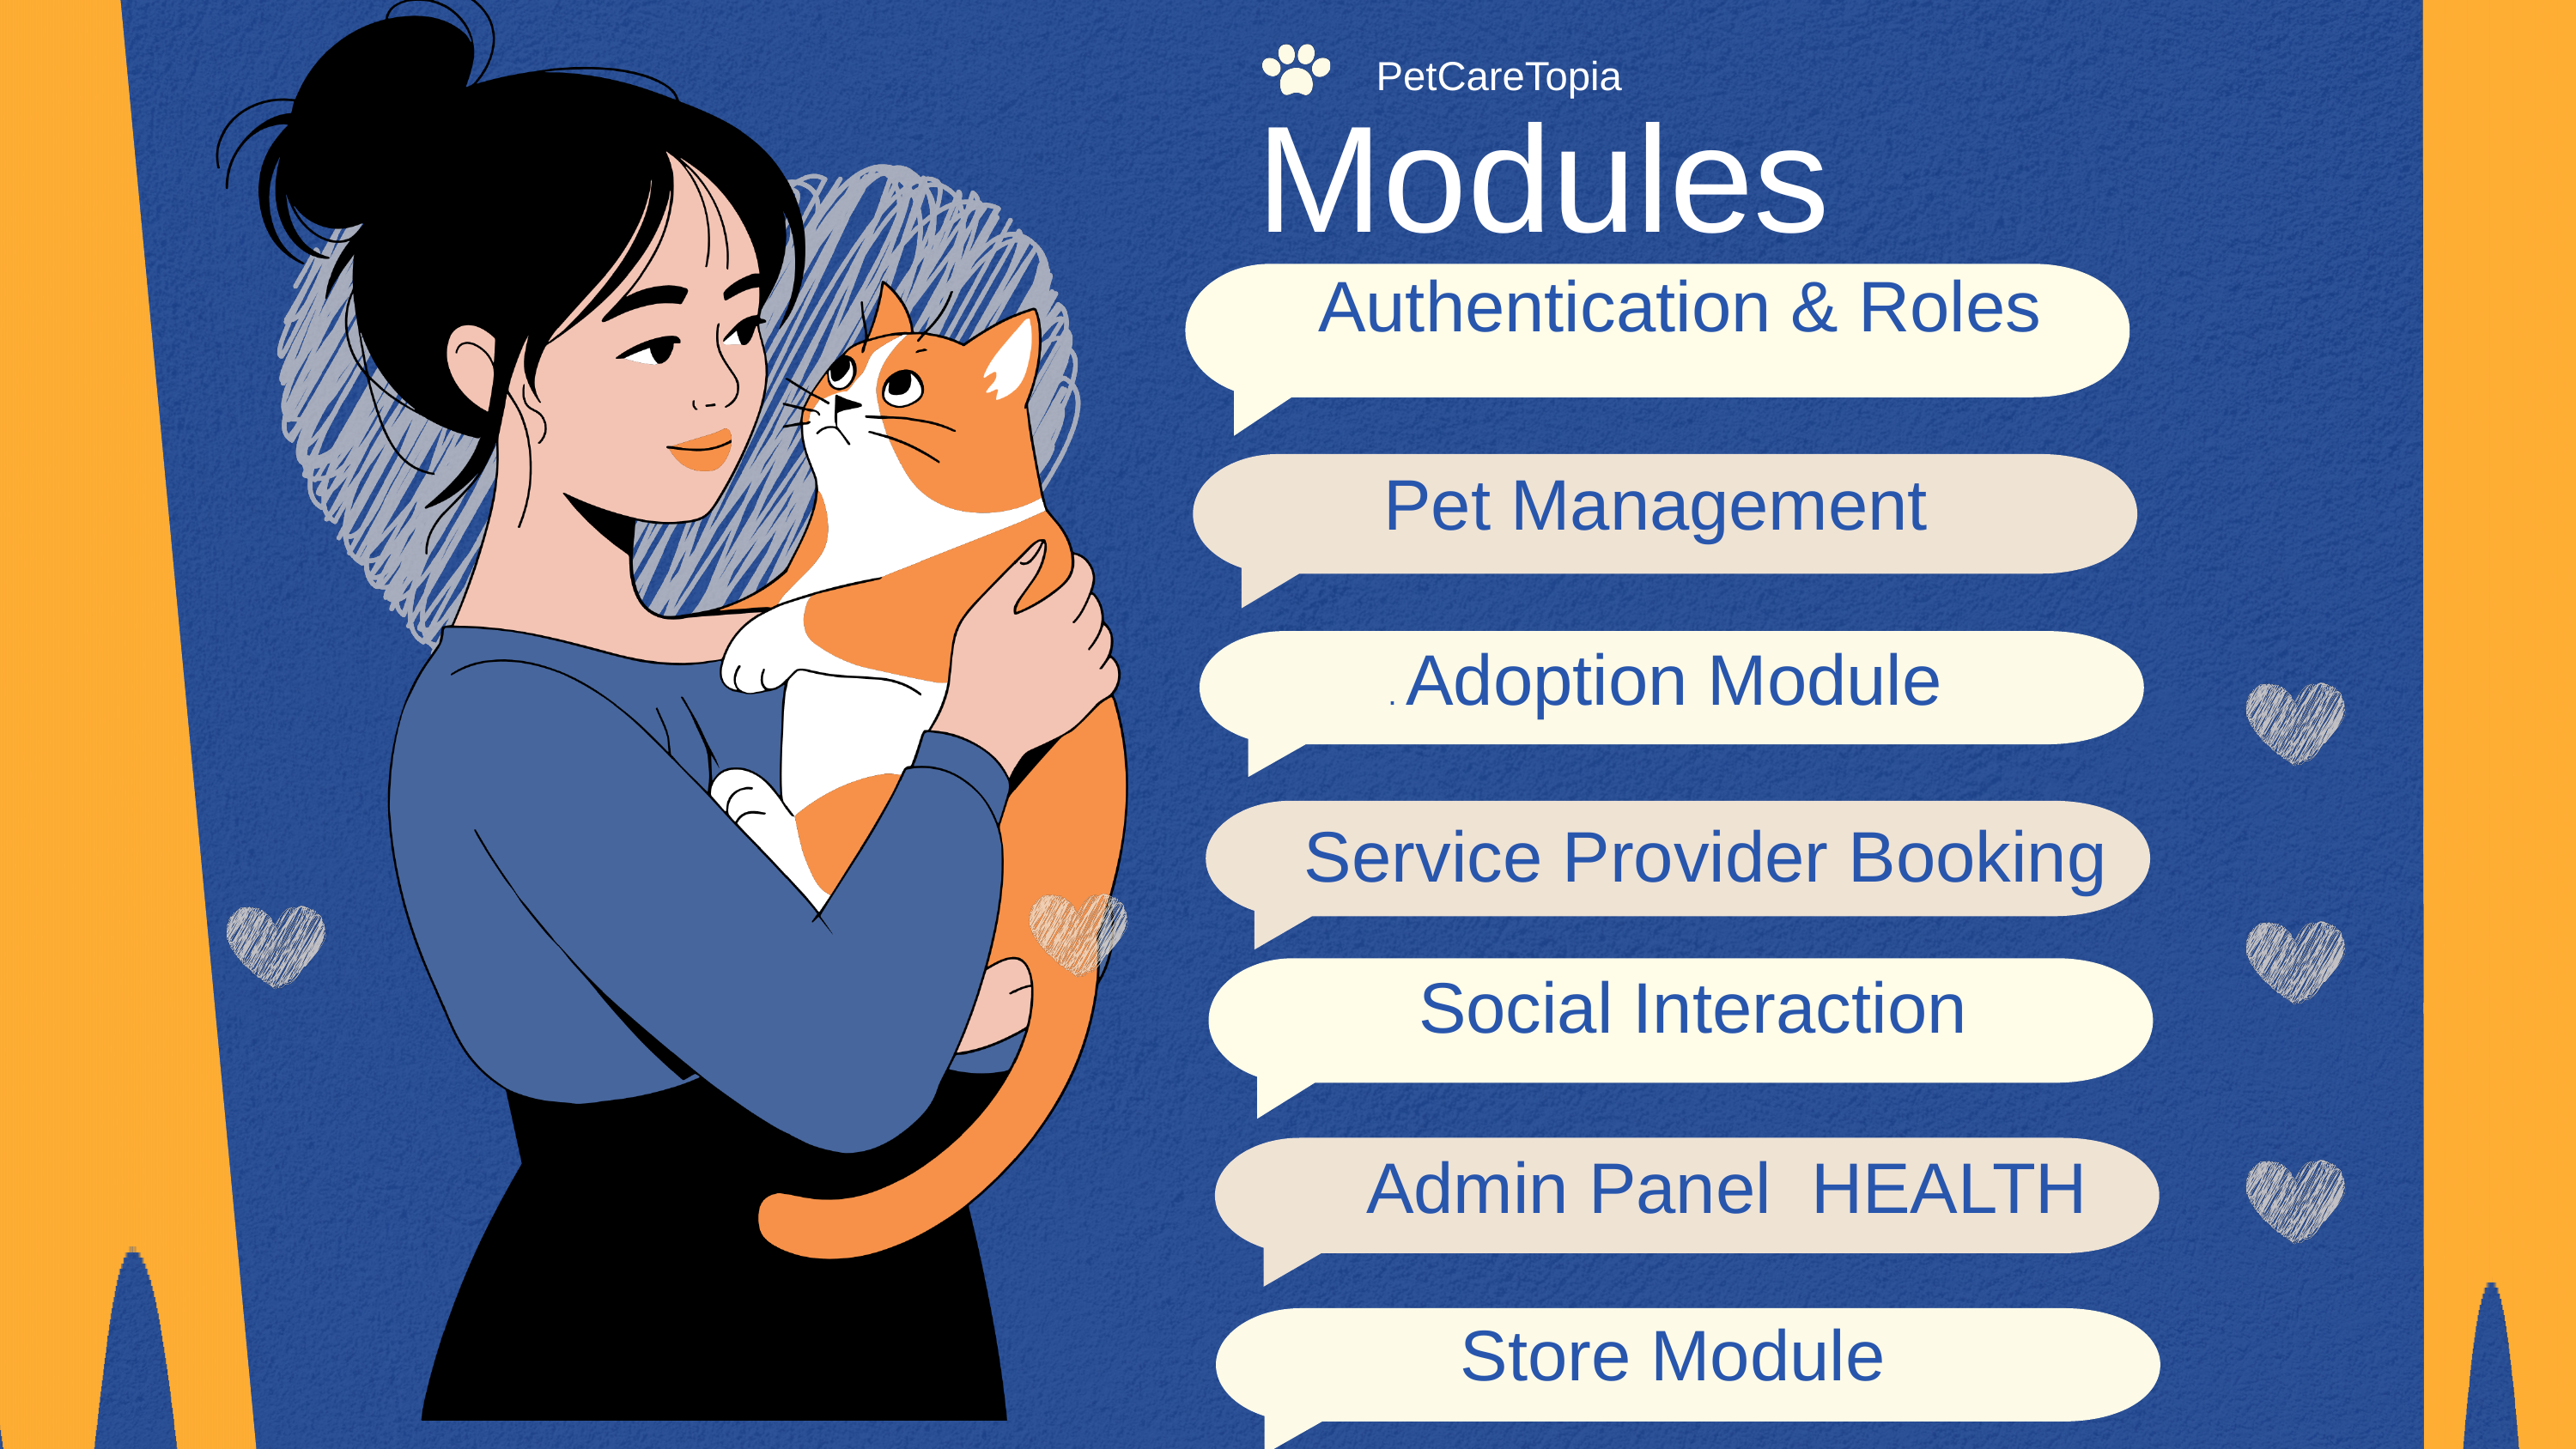

PetCareTopia
Modules

Authentication & Roles

Pet Management

. Adoption Module

Service Provider Booking

Social Interaction

Admin Panel  HEALTH

Store Module